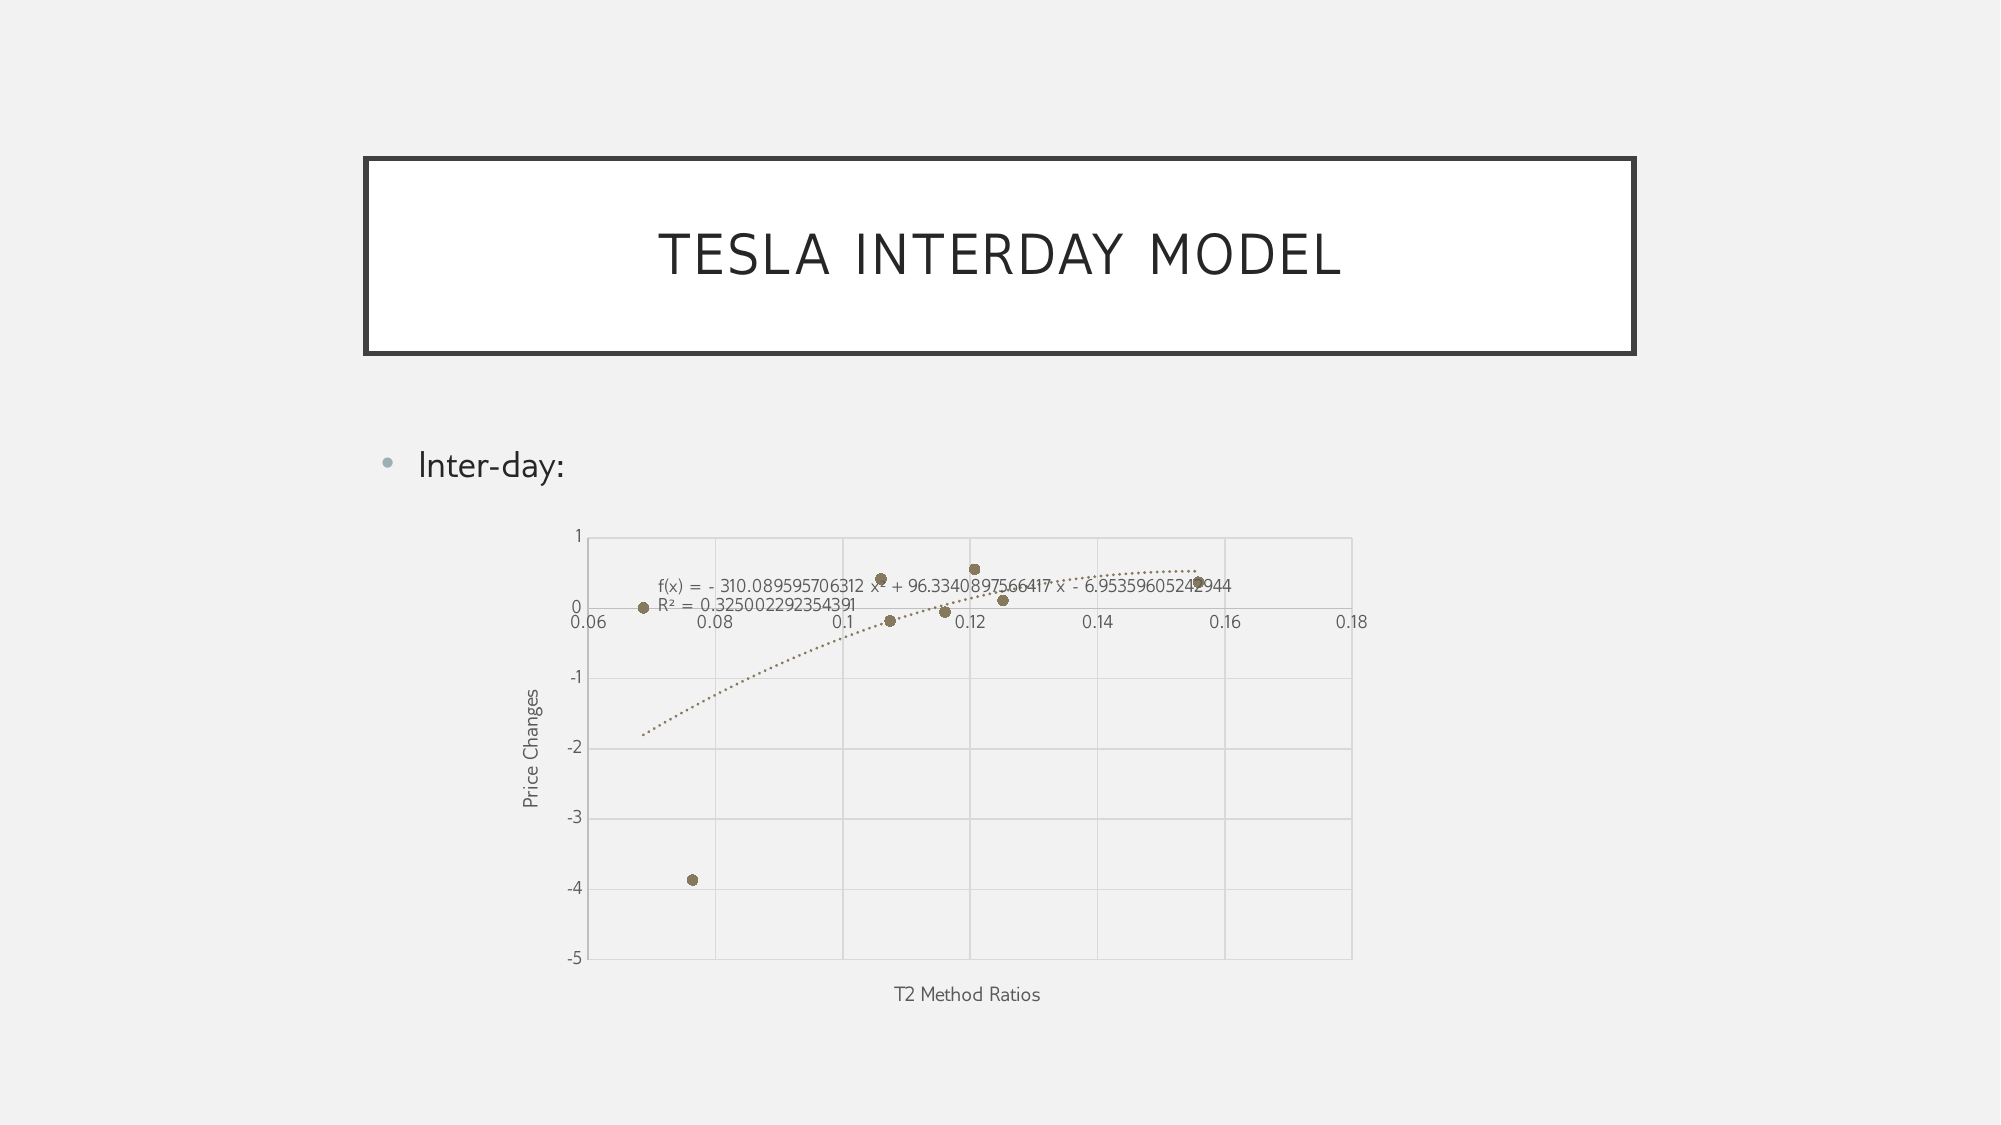

# Tesla interday model
Inter-day:

### Chart

| Category | price |
|---|---|